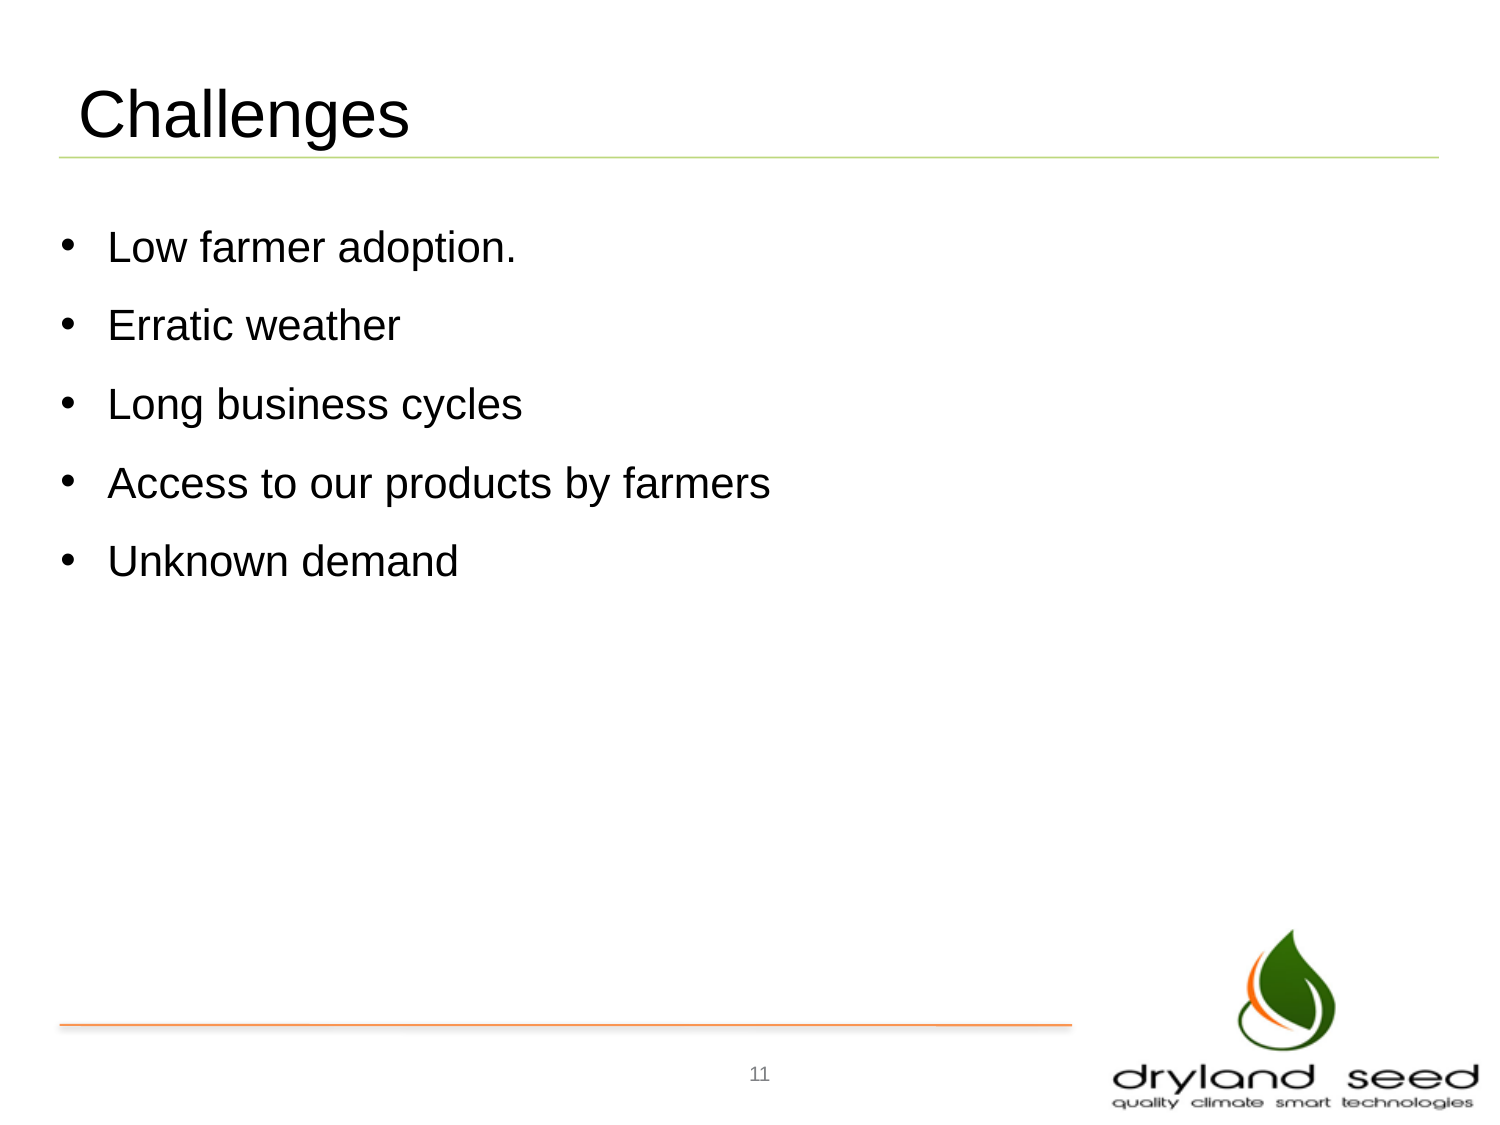

Challenges
Low farmer adoption.
Erratic weather
Long business cycles
Access to our products by farmers
Unknown demand